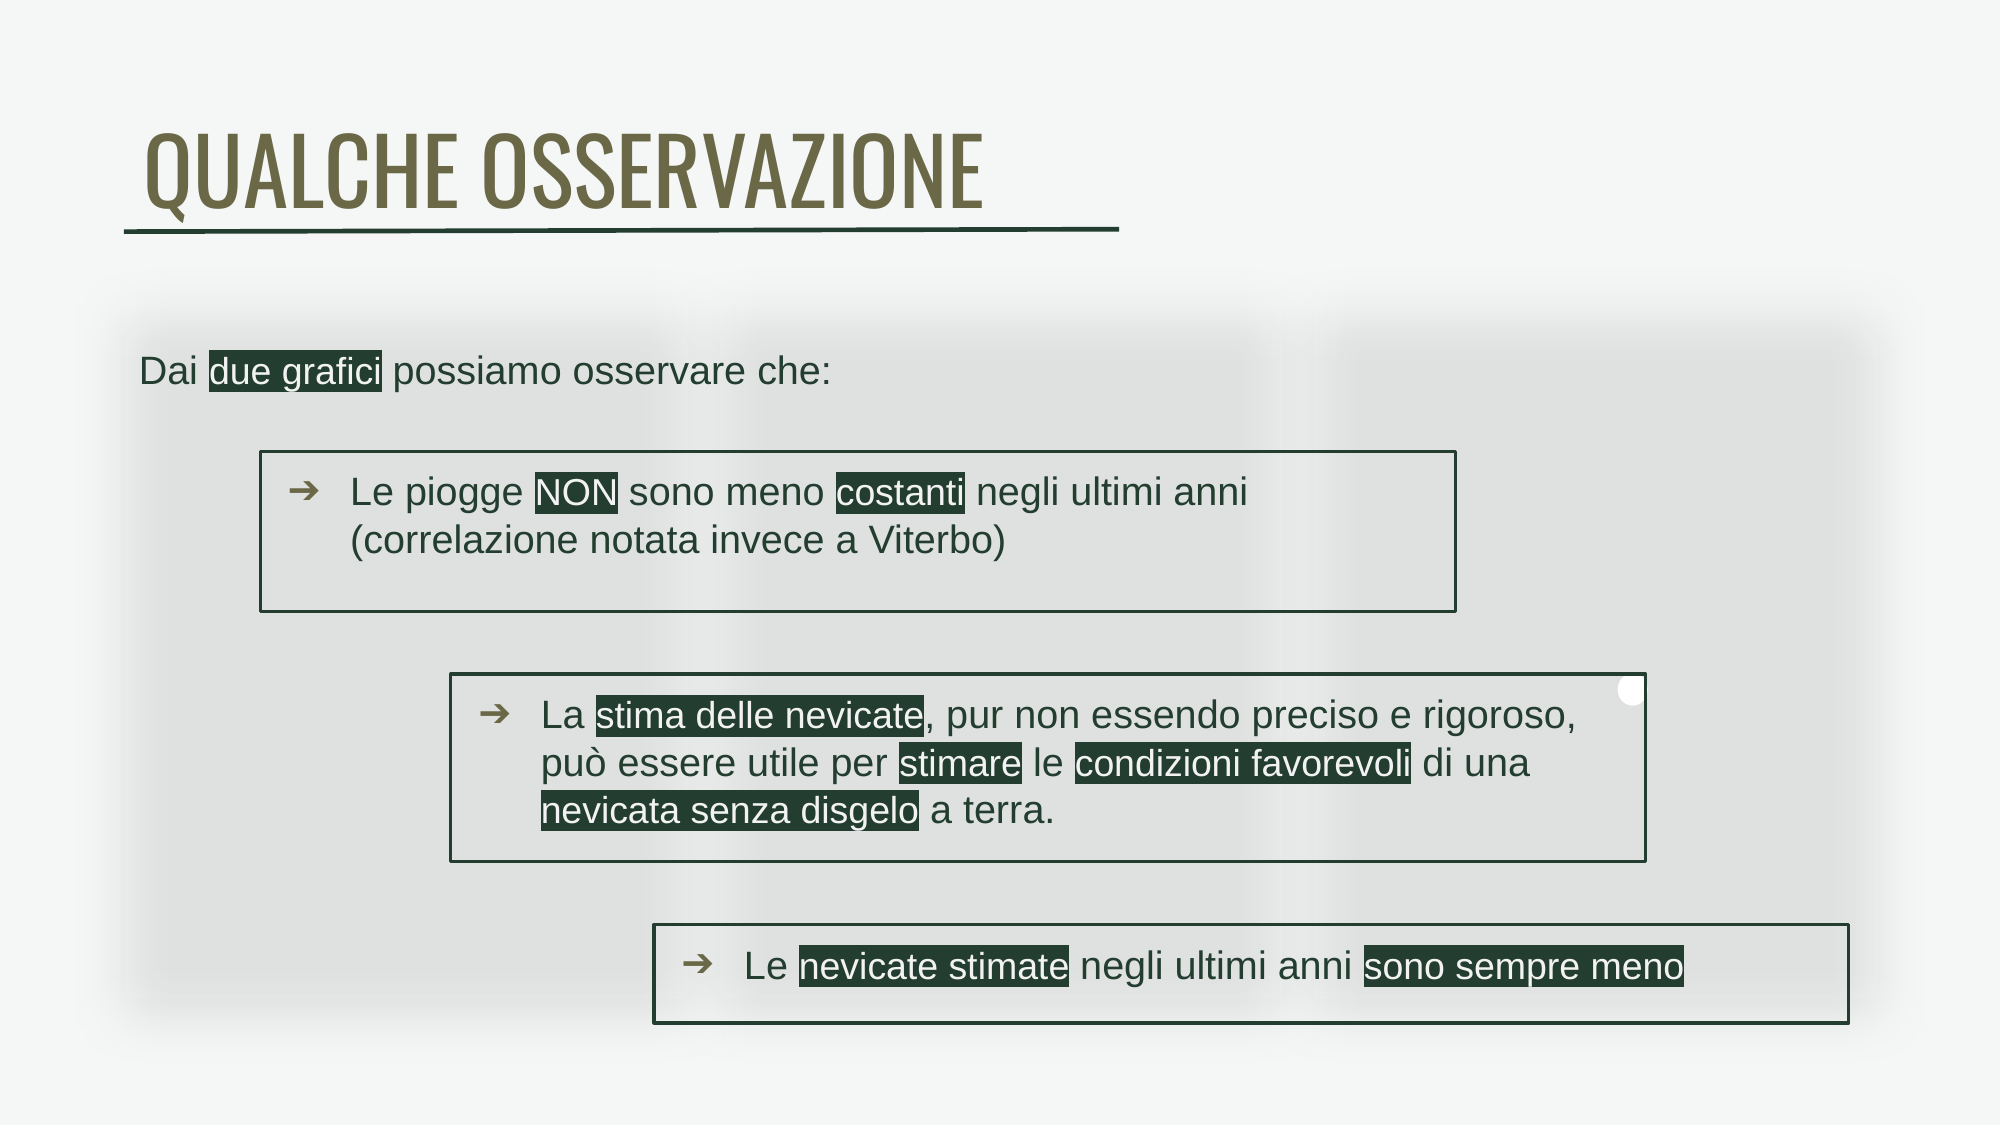

# QUALCHE OSSERVAZIONE
Dai due grafici possiamo osservare che:
Le piogge NON sono meno costanti negli ultimi anni (correlazione notata invece a Viterbo)
La stima delle nevicate, pur non essendo preciso e rigoroso, può essere utile per stimare le condizioni favorevoli di una nevicata senza disgelo a terra.

Le nevicate stimate negli ultimi anni sono sempre meno